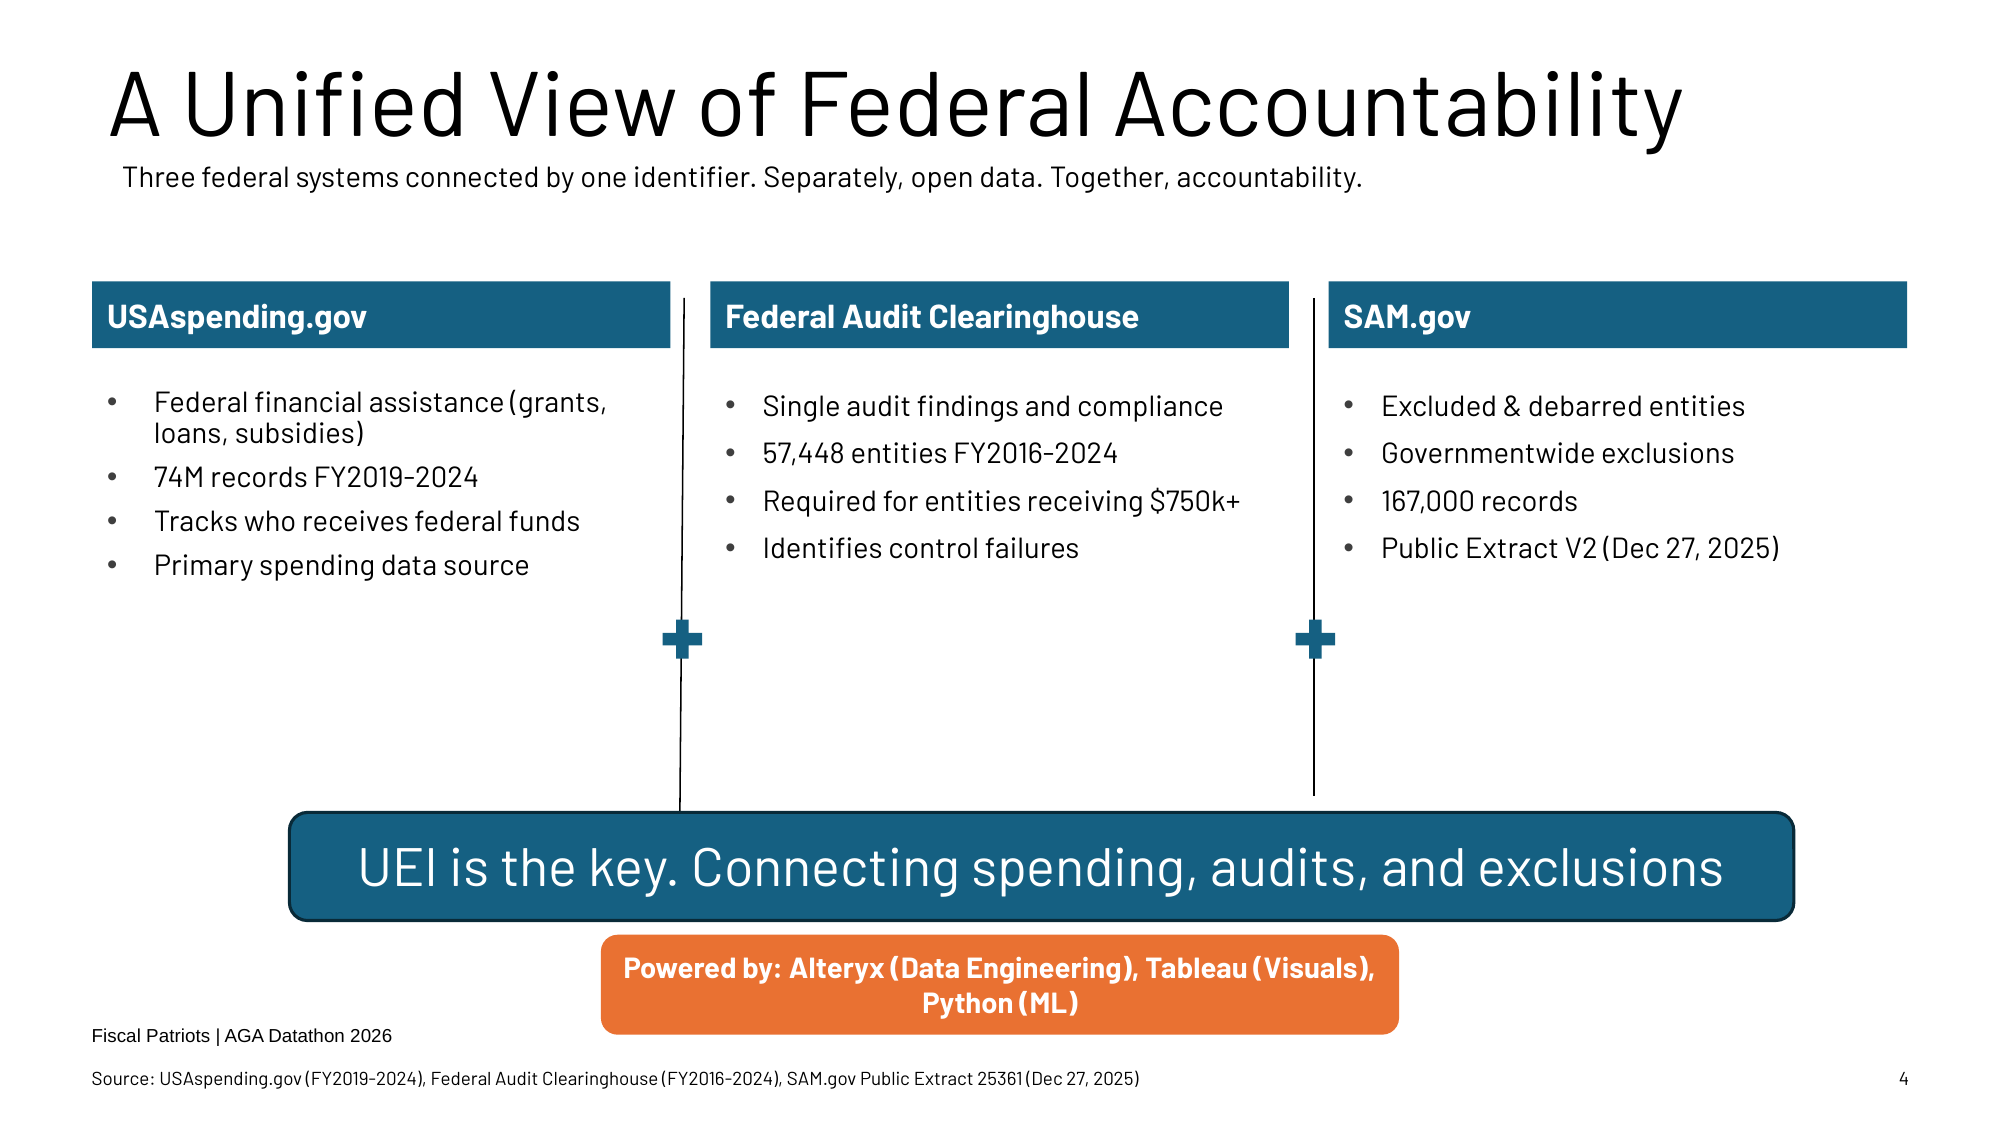

# A Unified View of Federal Accountability
Three federal systems connected by one identifier. Separately, open data. Together, accountability.

USAspending.gov
Federal Audit Clearinghouse
SAM.gov
Federal financial assistance (grants, loans, subsidies)
74M records FY2019-2024
Tracks who receives federal funds
Primary spending data source
Single audit findings and compliance
57,448 entities FY2016-2024
Required for entities receiving $750k+
Identifies control failures
Excluded & debarred entities
Governmentwide exclusions
167,000 records
Public Extract V2 (Dec 27, 2025)

UEI is the key. Connecting spending, audits, and exclusions

Connected by UEI Unique Entity Identifier
Powered by: Alteryx (Data Engineering), Tableau (Visuals), Python (ML)
Fiscal Patriots | AGA Datathon 2026
Source: USAspending.gov (FY2019-2024), Federal Audit Clearinghouse (FY2016-2024), SAM.gov Public Extract 25361 (Dec 27, 2025)